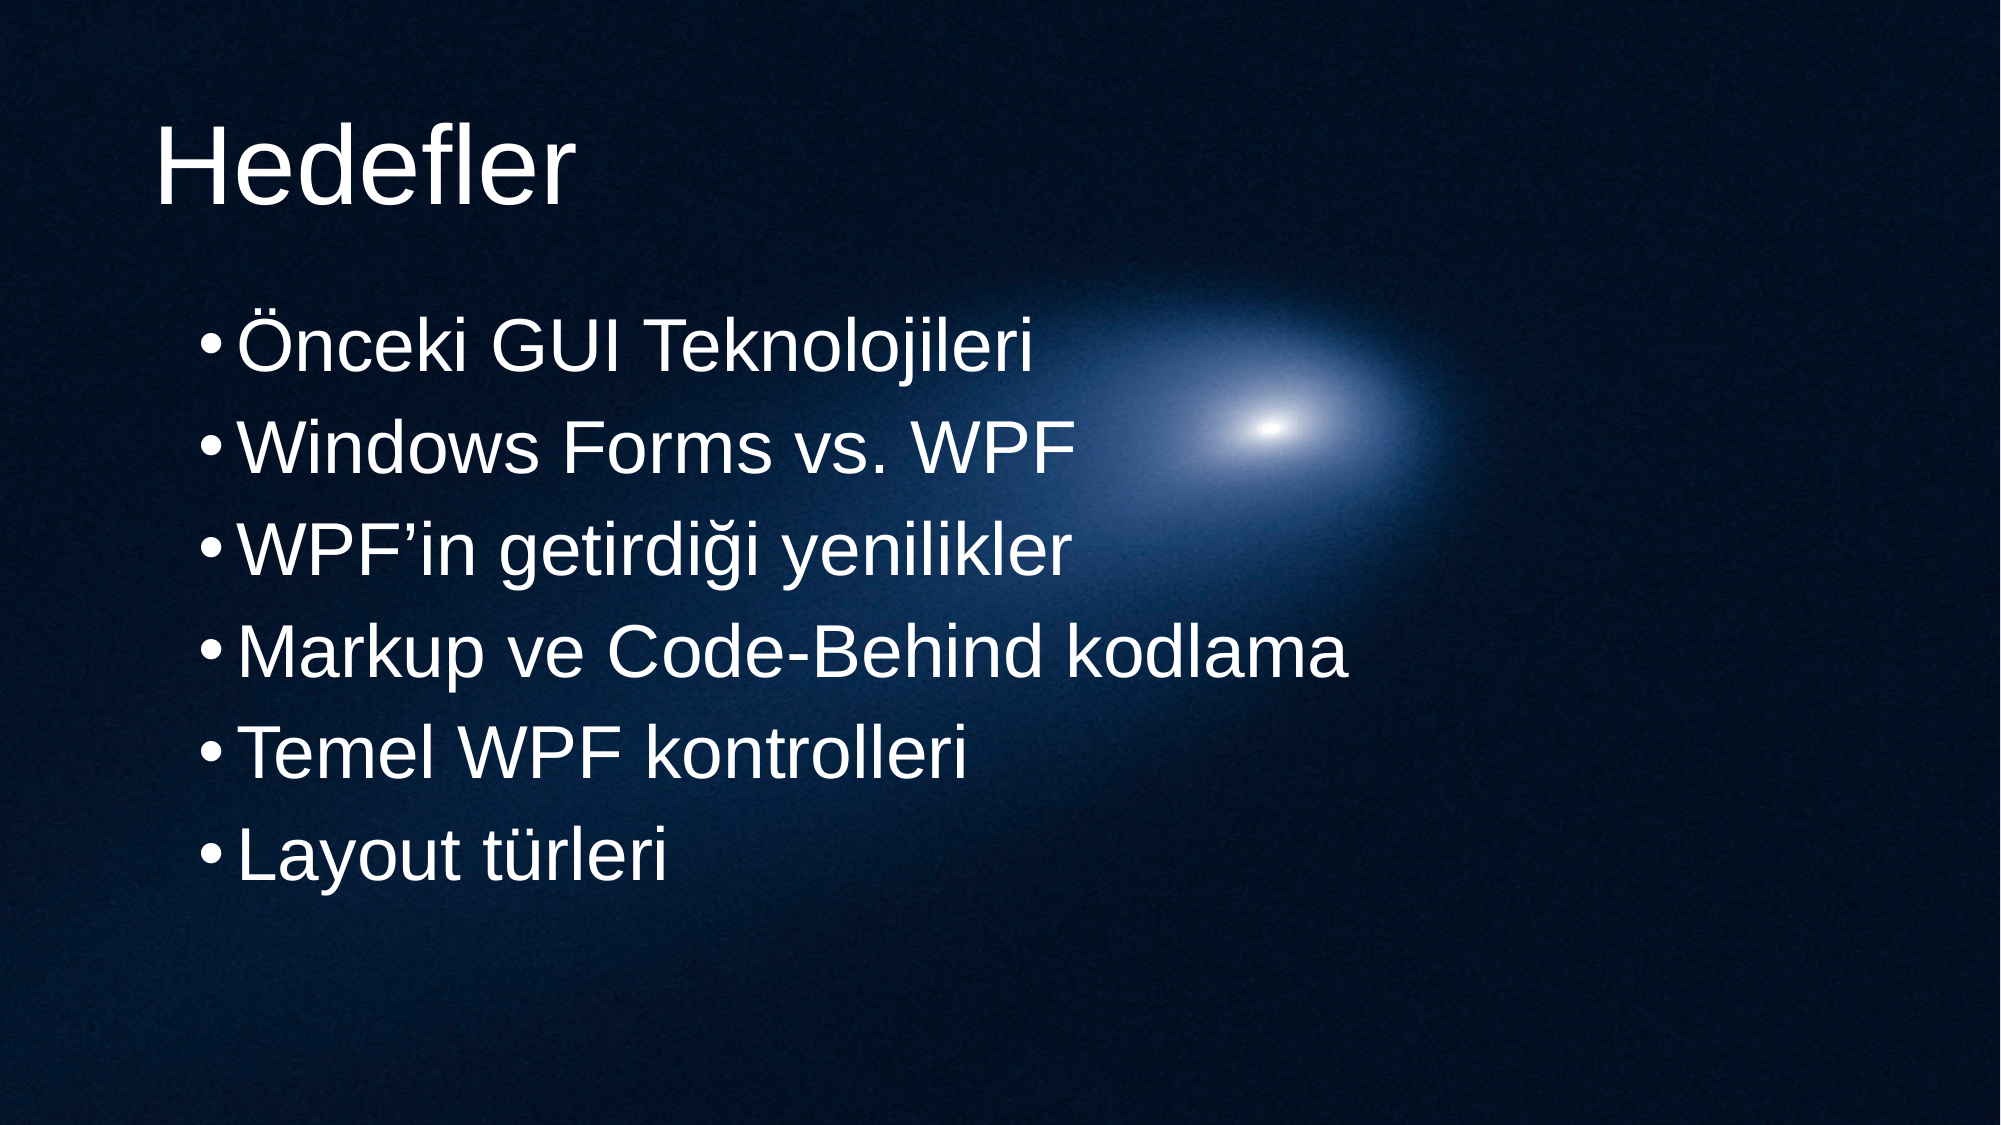

# Hedefler
Önceki GUI Teknolojileri
Windows Forms vs. WPF
WPF’in getirdiği yenilikler
Markup ve Code-Behind kodlama
Temel WPF kontrolleri
Layout türleri